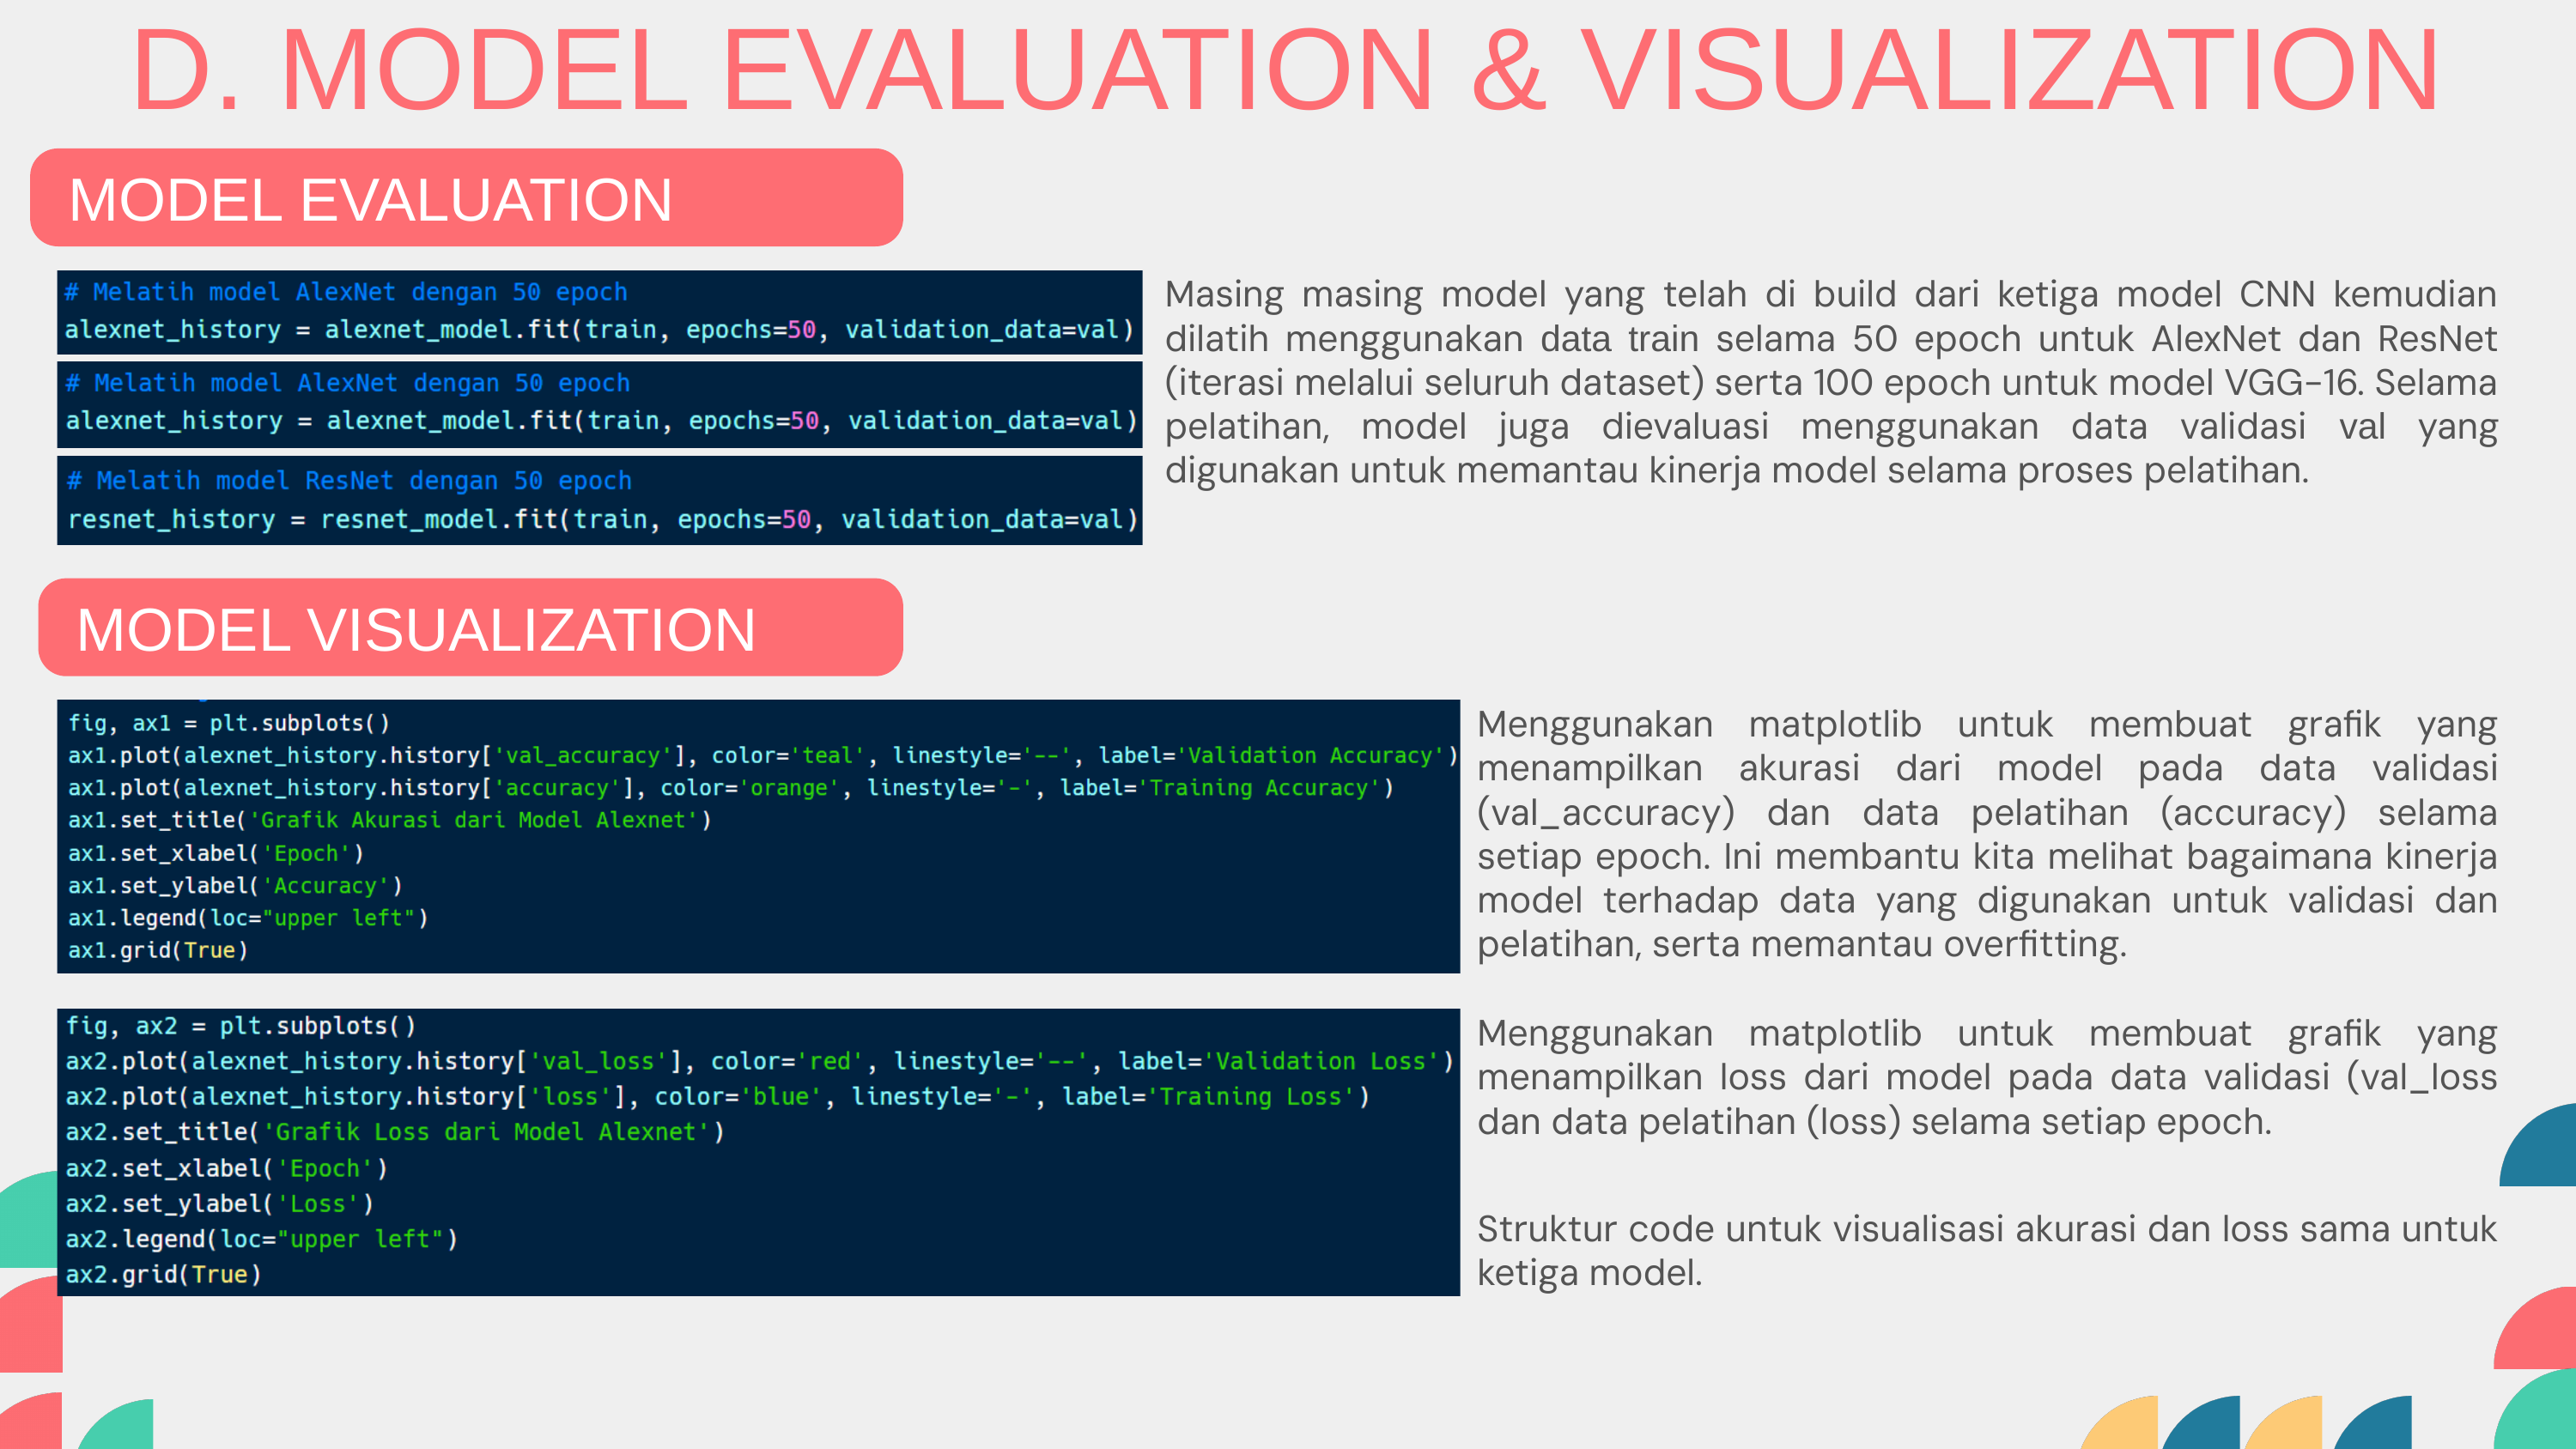

D. MODEL EVALUATION & VISUALIZATION

MODEL EVALUATION

Masing masing model yang telah di build dari ketiga model CNN kemudian dilatih menggunakan data train selama 50 epoch untuk AlexNet dan ResNet (iterasi melalui seluruh dataset) serta 100 epoch untuk model VGG-16. Selama pelatihan, model juga dievaluasi menggunakan data validasi val yang digunakan untuk memantau kinerja model selama proses pelatihan.

MODEL VISUALIZATION

Menggunakan matplotlib untuk membuat grafik yang menampilkan akurasi dari model pada data validasi (val_accuracy) dan data pelatihan (accuracy) selama setiap epoch. Ini membantu kita melihat bagaimana kinerja model terhadap data yang digunakan untuk validasi dan pelatihan, serta memantau overfitting.

Menggunakan matplotlib untuk membuat grafik yang menampilkan loss dari model pada data validasi (val_loss dan data pelatihan (loss) selama setiap epoch.

Struktur code untuk visualisasi akurasi dan loss sama untuk ketiga model.